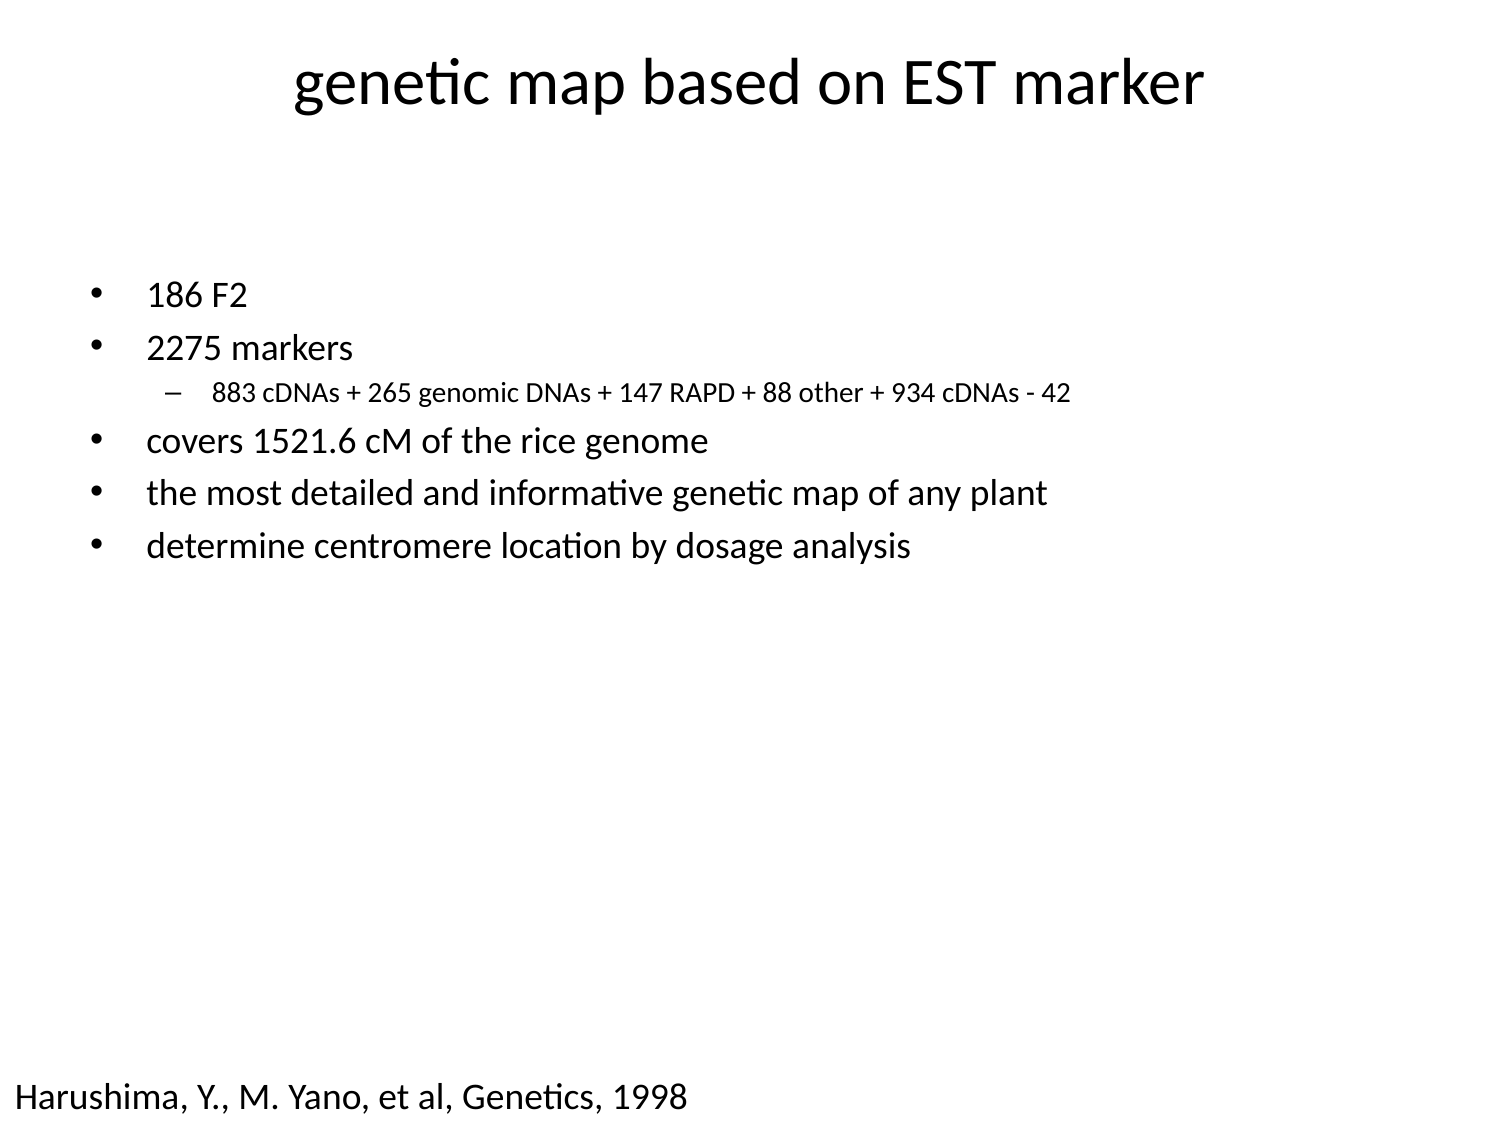

# genetic map based on EST marker
186 F2
2275 markers
883 cDNAs + 265 genomic DNAs + 147 RAPD + 88 other + 934 cDNAs - 42
covers 1521.6 cM of the rice genome
the most detailed and informative genetic map of any plant
determine centromere location by dosage analysis
Harushima, Y., M. Yano, et al, Genetics, 1998